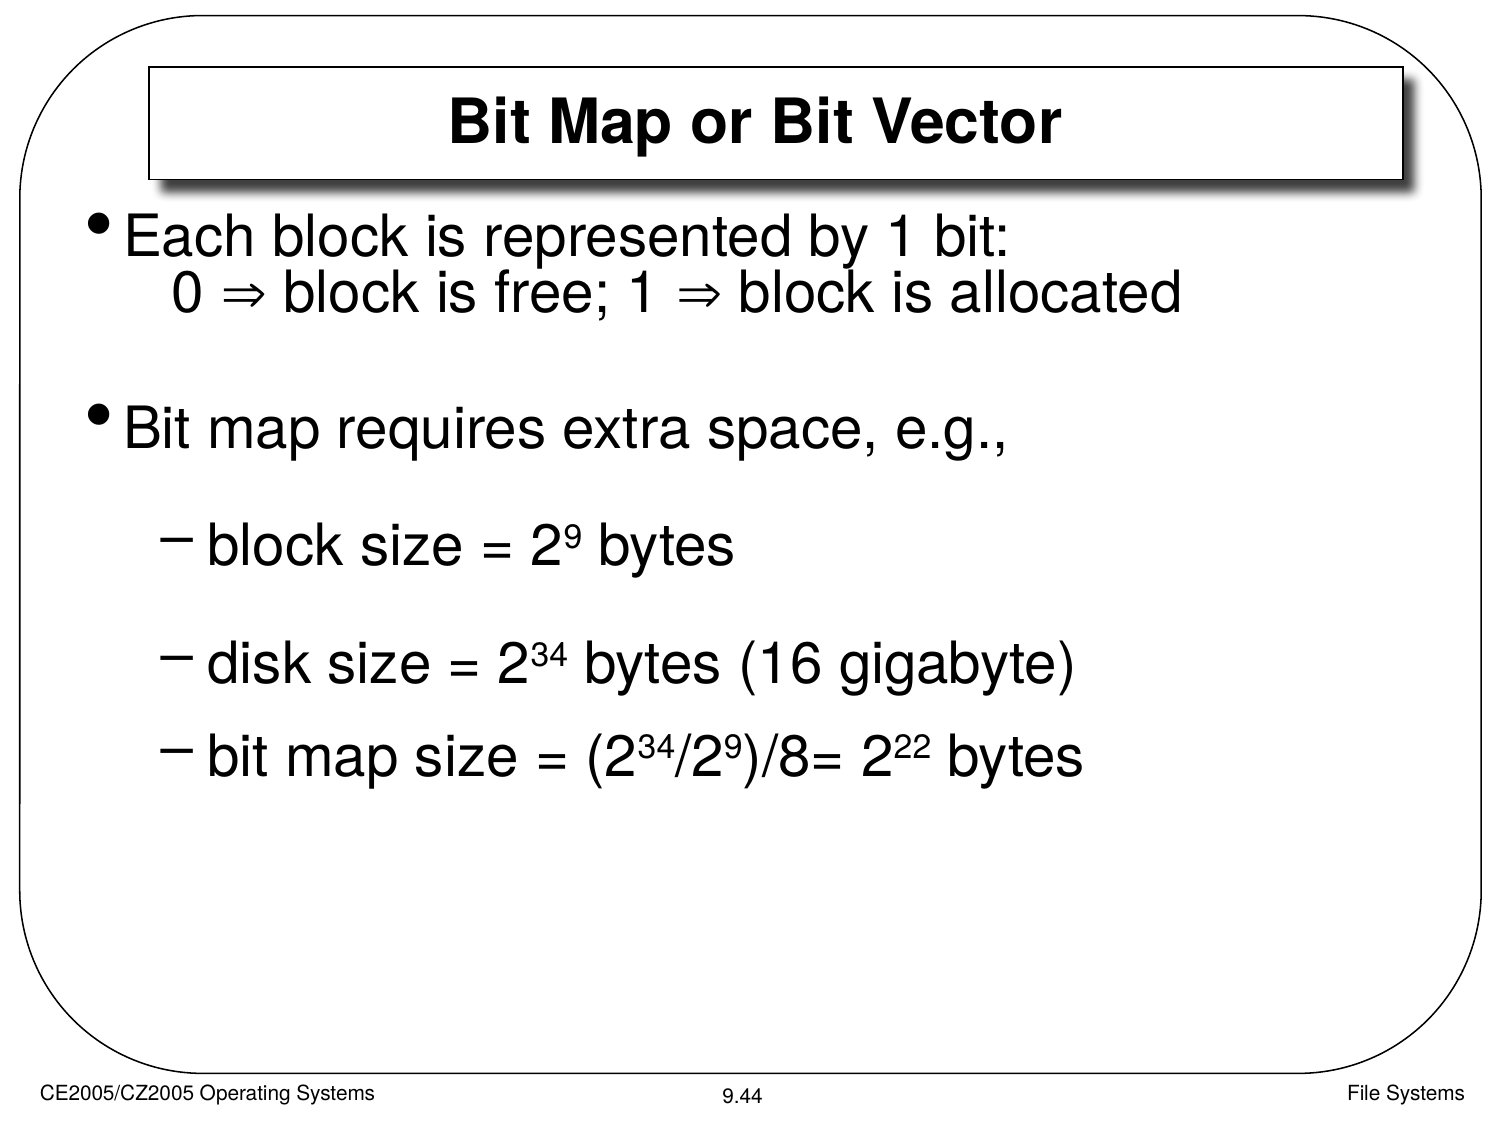

# Bit Map or Bit Vector
Each block is represented by 1 bit:
   0 ⇒ block is free; 1 ⇒ block is allocated
Bit map requires extra space, e.g.,
block size = 29 bytes
disk size = 234 bytes (16 gigabyte)
bit map size = (234/29)/8= 222 bytes